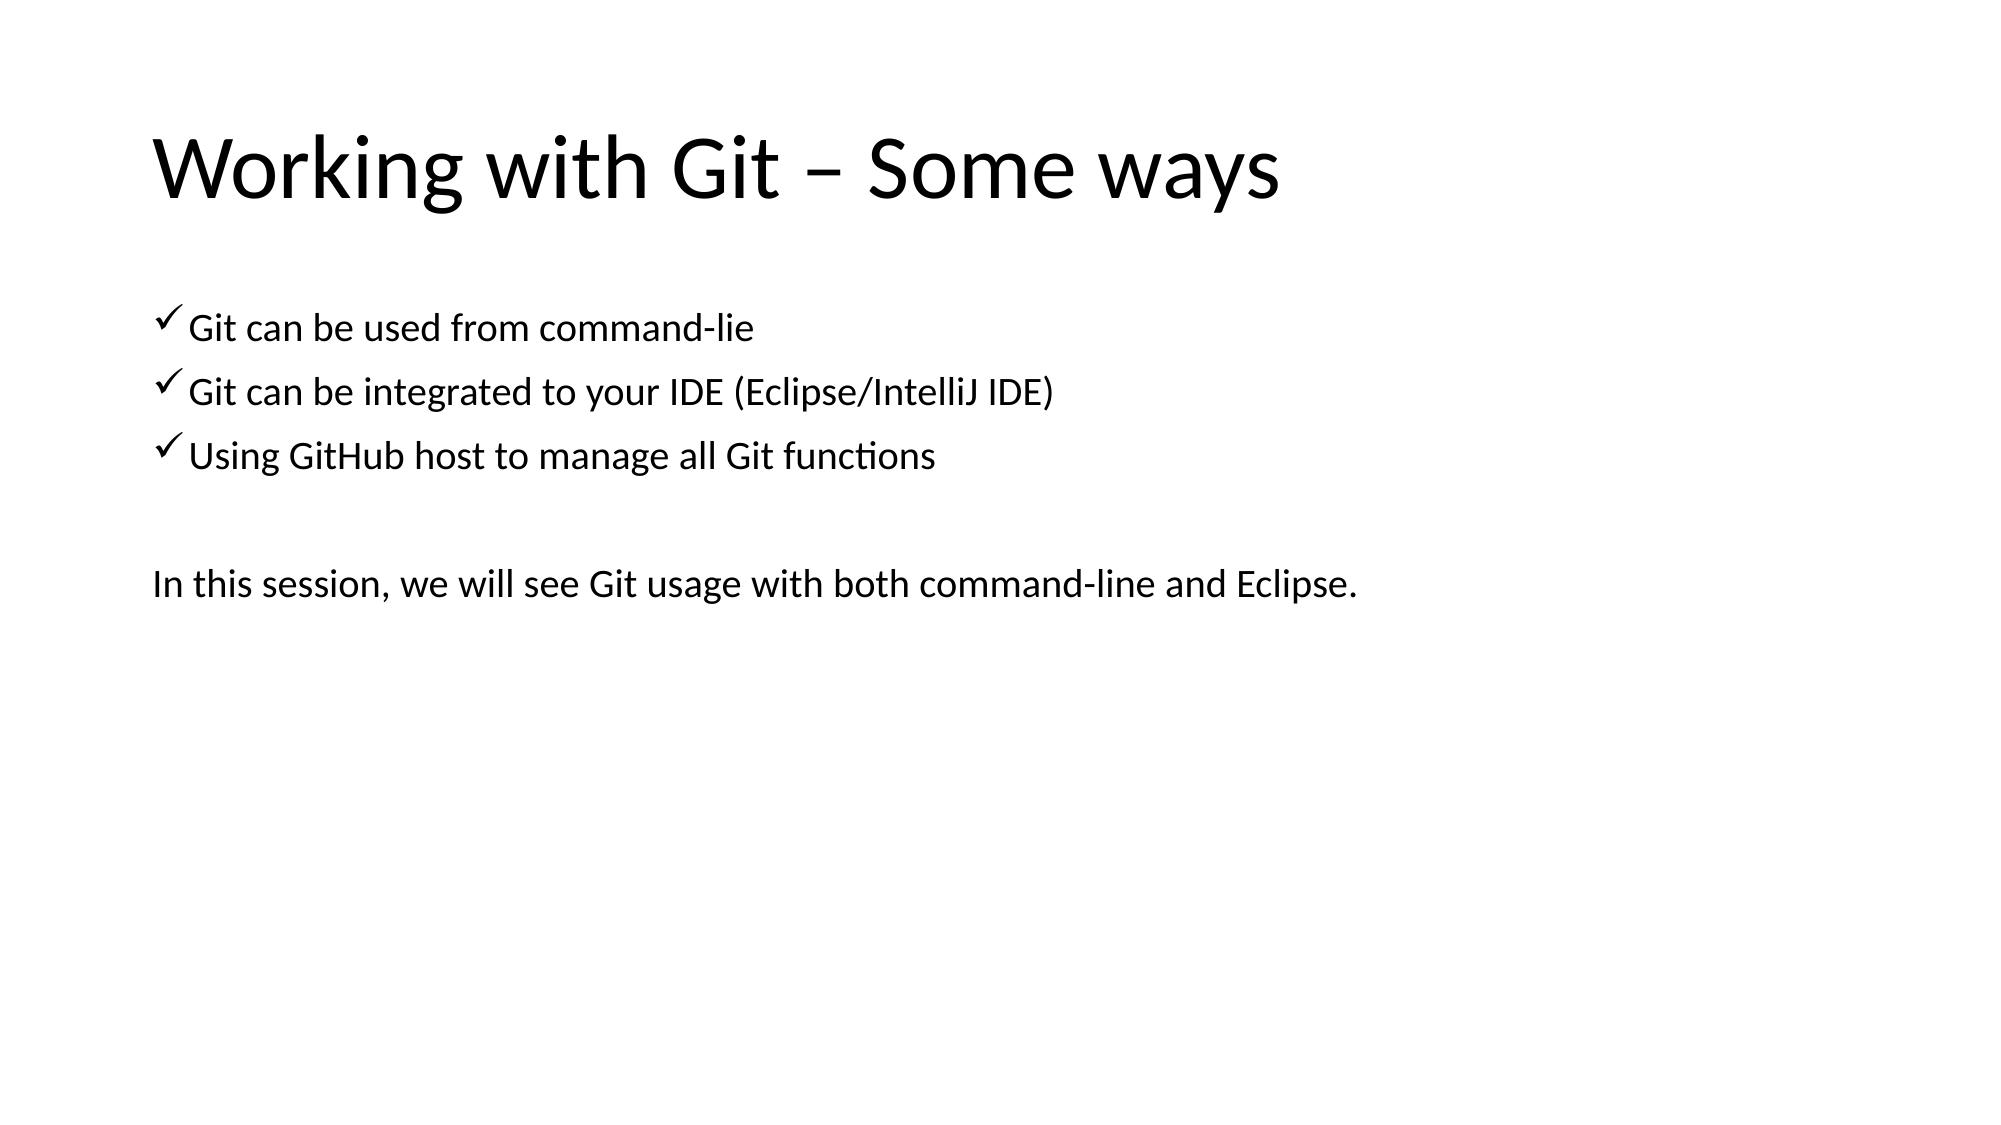

# Working with Git – Some ways
Git can be used from command-lie
Git can be integrated to your IDE (Eclipse/IntelliJ IDE)
Using GitHub host to manage all Git functions

In this session, we will see Git usage with both command-line and Eclipse.